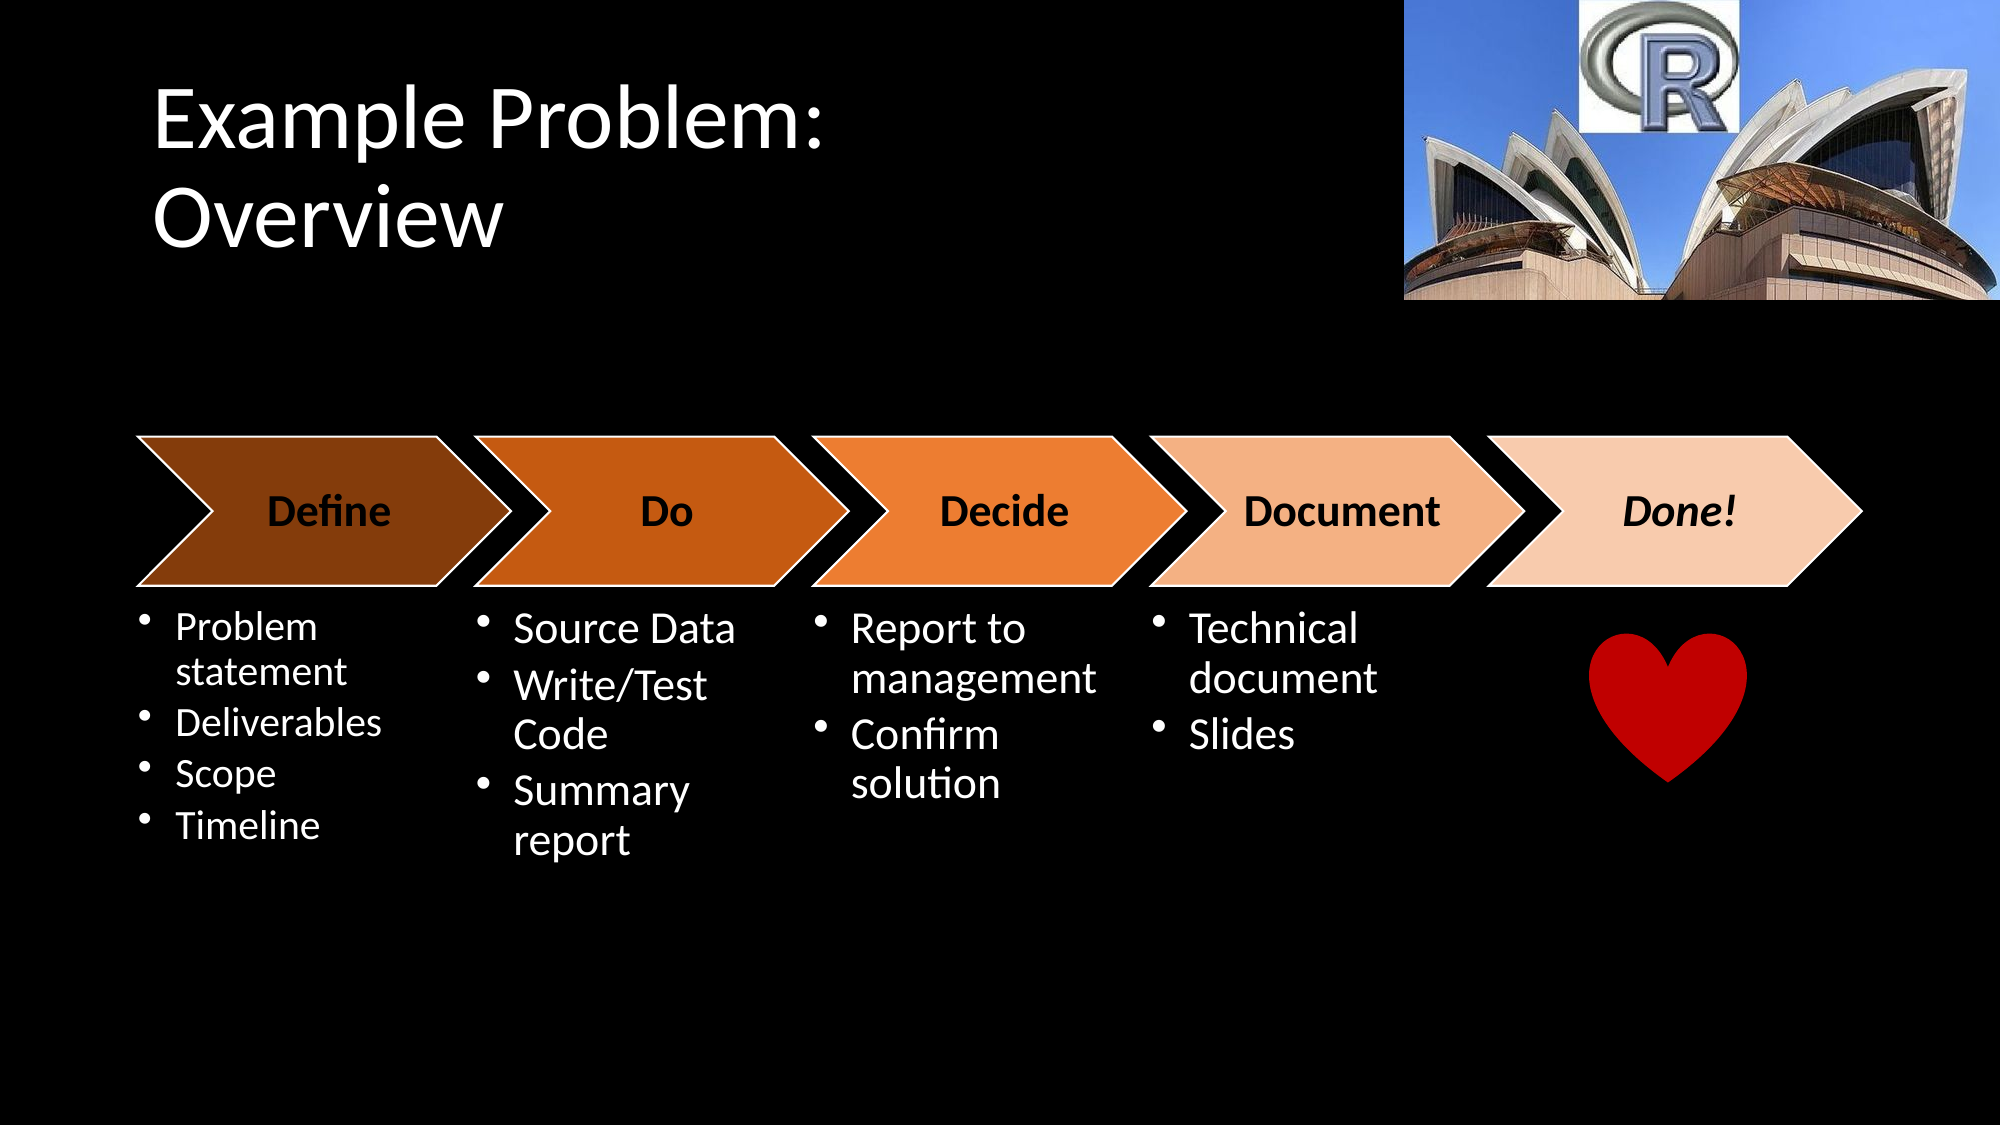

# Example Problem: Overview
Define
Problem statement
Deliverables
Scope
Timeline
Do
Source Data
Write/Test Code
Summary report
Decide
Report to management
Confirm solution
Document
Technical document
Slides
Done!